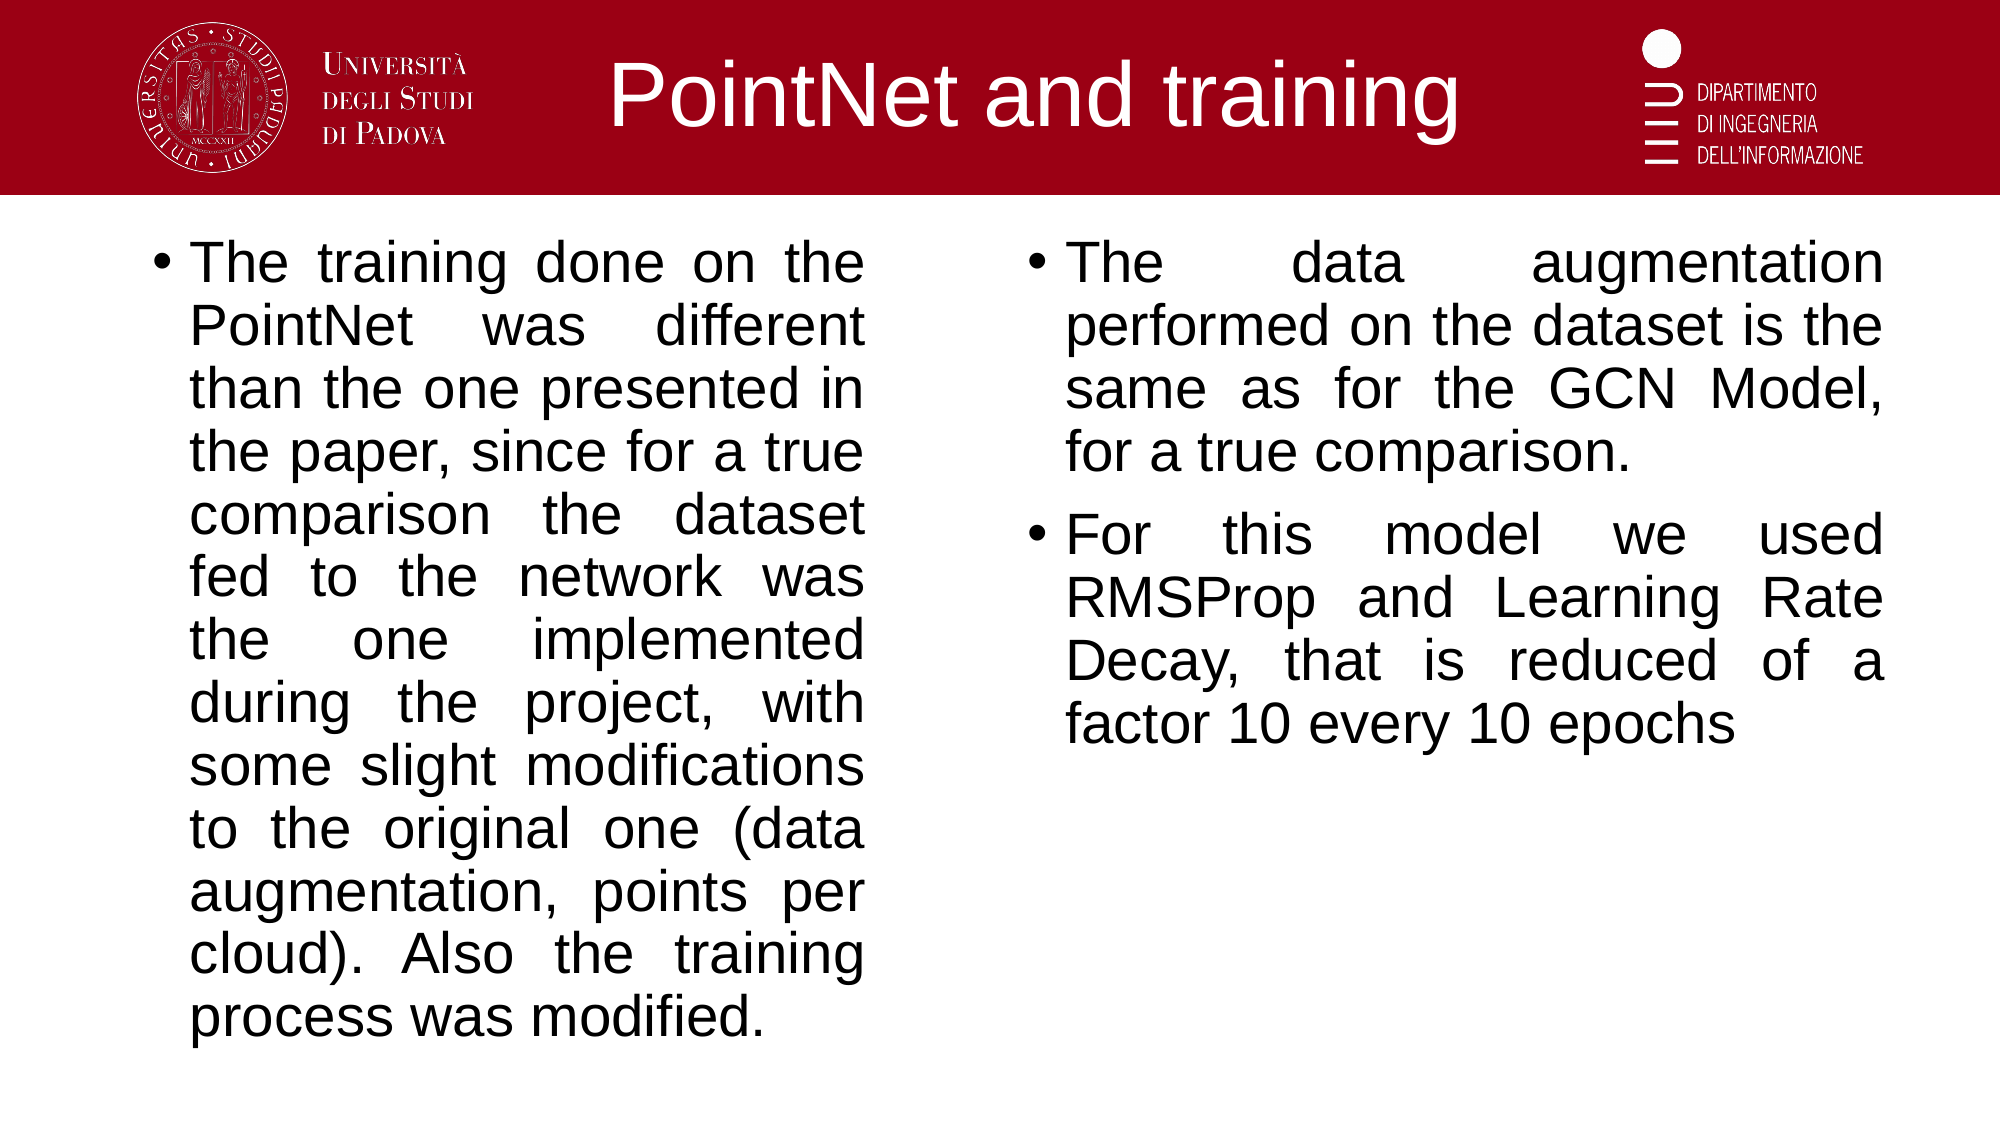

# PointNet and training
The training done on the PointNet was different than the one presented in the paper, since for a true comparison the dataset fed to the network was the one implemented during the project, with some slight modifications to the original one (data augmentation, points per cloud). Also the training process was modified.
The data augmentation performed on the dataset is the same as for the GCN Model, for a true comparison.
For this model we used RMSProp and Learning Rate Decay, that is reduced of a factor 10 every 10 epochs